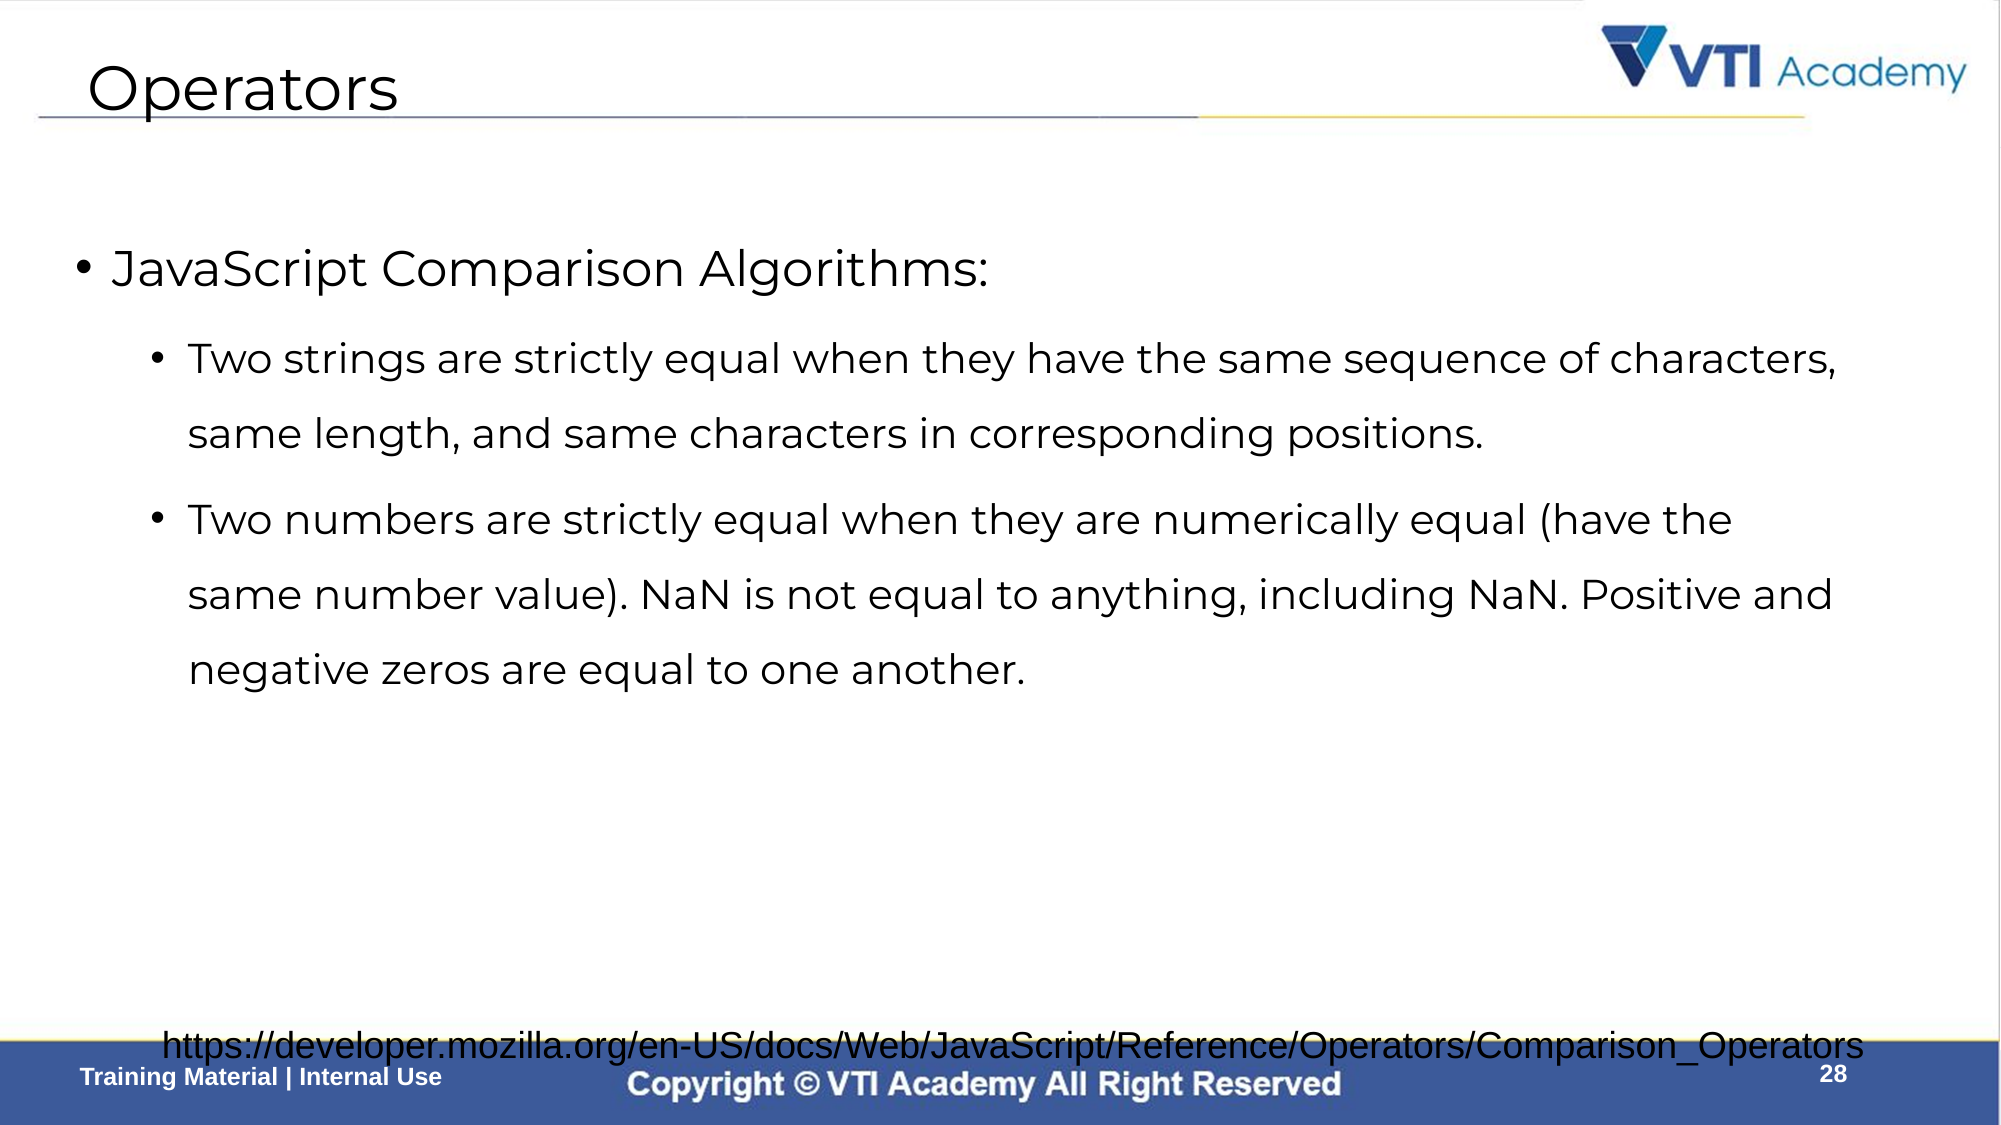

# Operators
JavaScript Comparison Algorithms:
Two strings are strictly equal when they have the same sequence of characters, same length, and same characters in corresponding positions.
Two numbers are strictly equal when they are numerically equal (have the same number value). NaN is not equal to anything, including NaN. Positive and negative zeros are equal to one another.
https://developer.mozilla.org/en-US/docs/Web/JavaScript/Reference/Operators/Comparison_Operators
28
Training Material | Internal Use